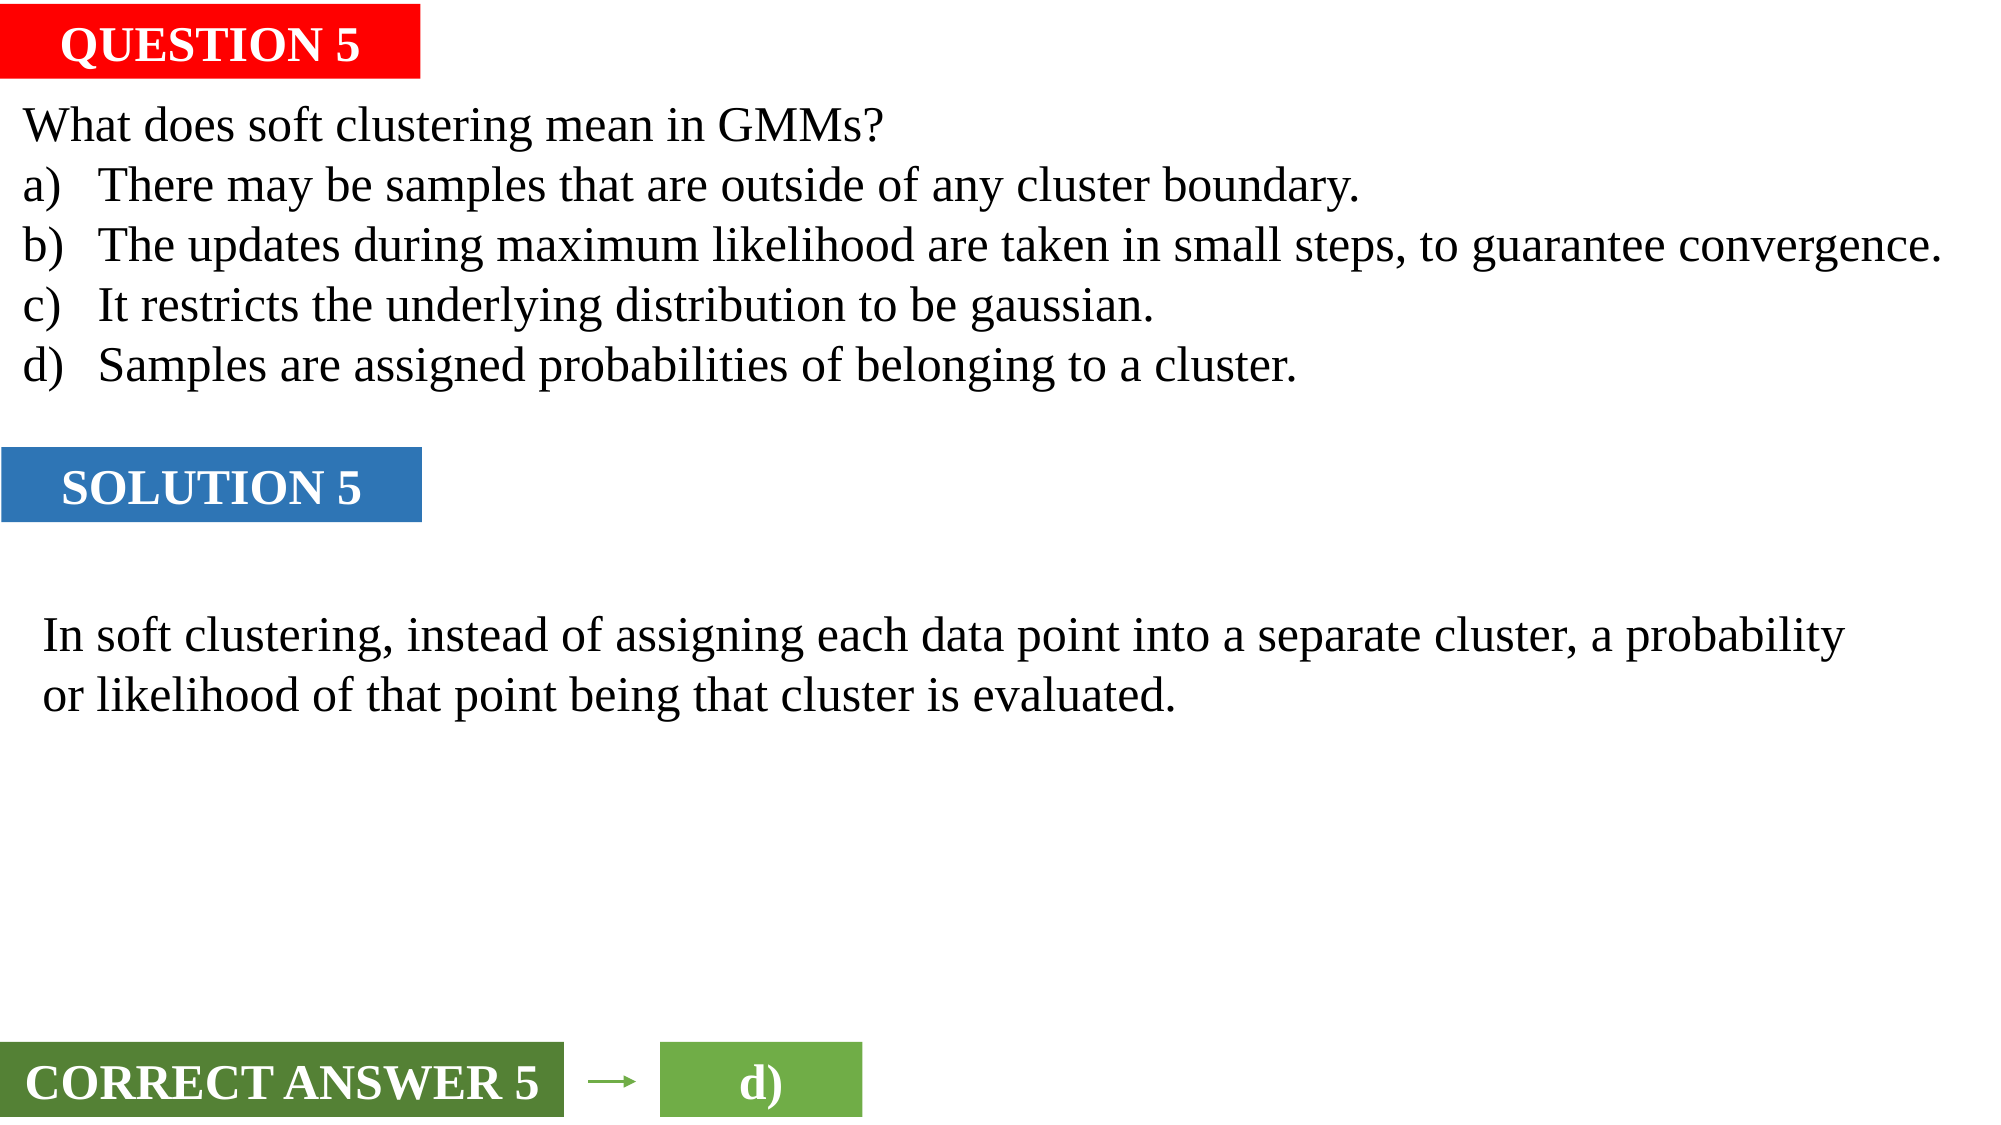

QUESTION 5
What does soft clustering mean in GMMs?
There may be samples that are outside of any cluster boundary.
The updates during maximum likelihood are taken in small steps, to guarantee convergence.
It restricts the underlying distribution to be gaussian.
Samples are assigned probabilities of belonging to a cluster.
SOLUTION 5
In soft clustering, instead of assigning each data point into a separate cluster, a probability or likelihood of that point being that cluster is evaluated.
d)
CORRECT ANSWER 5